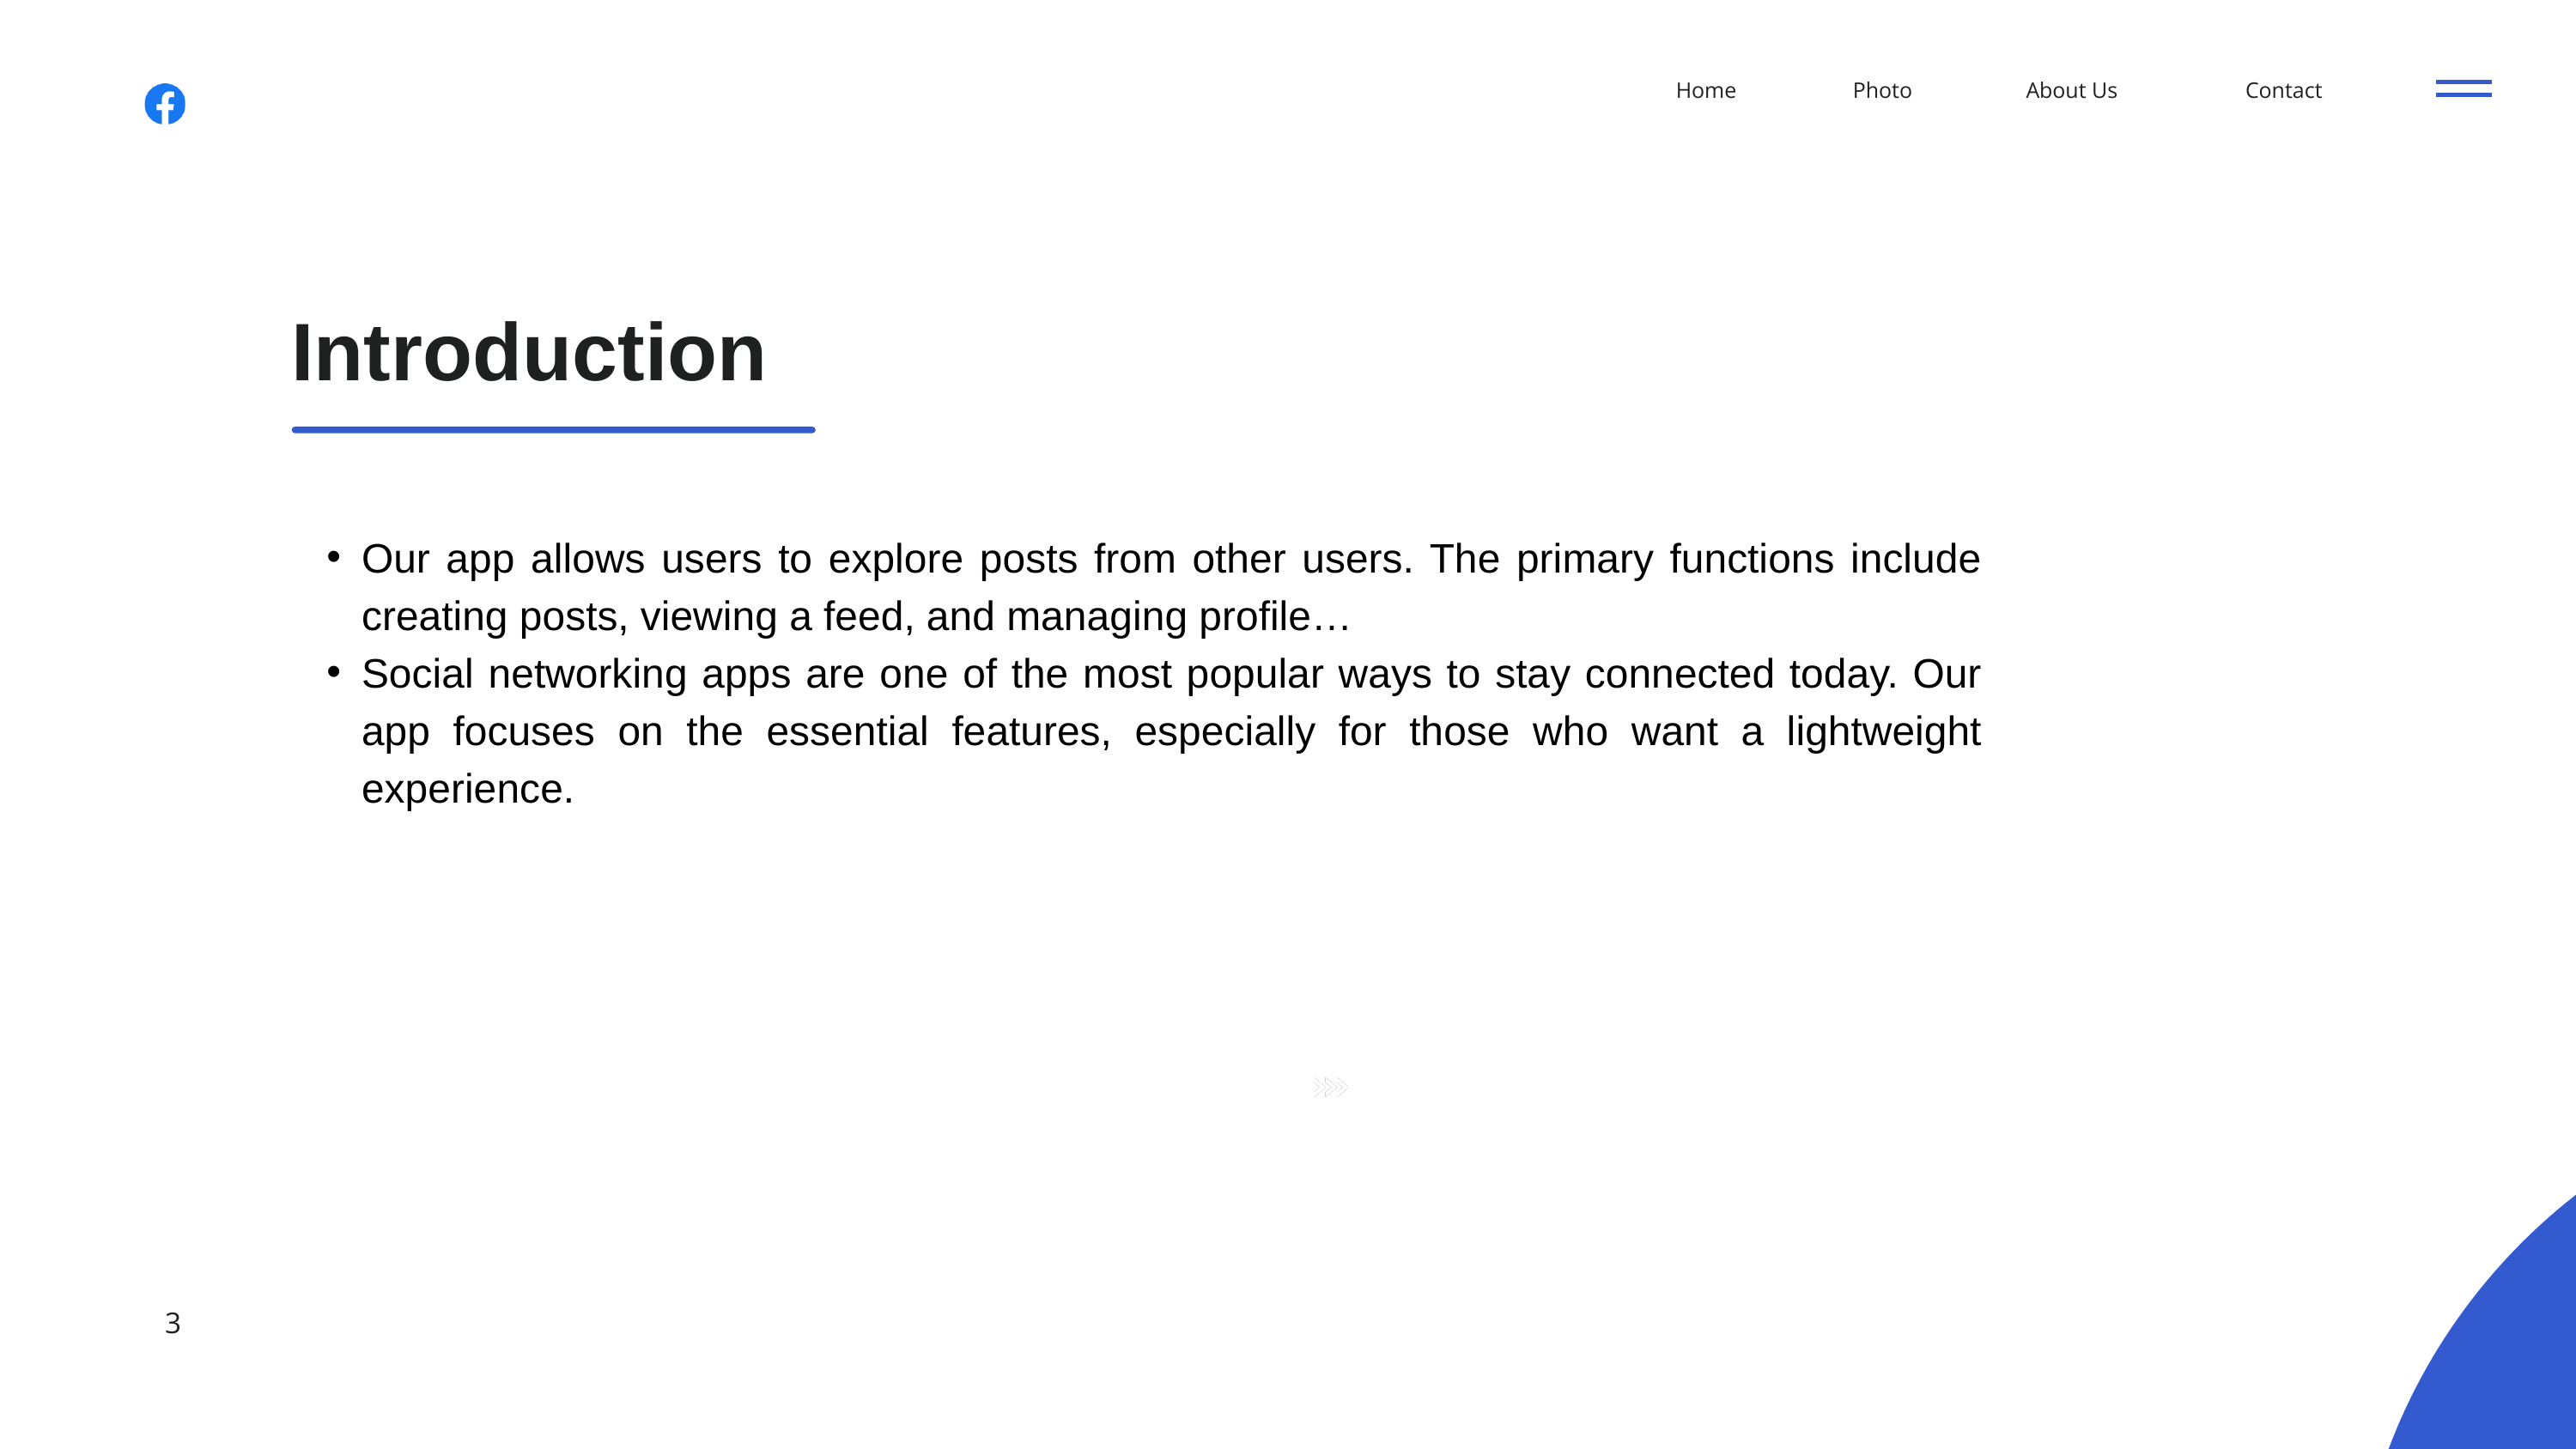

Home
Photo
About Us
Contact

Introduction

Our app allows users to explore posts from other users. The primary functions include creating posts, viewing a feed, and managing profile…
Social networking apps are one of the most popular ways to stay connected today. Our app focuses on the essential features, especially for those who want a lightweight experience.

Service 02
Lorem ipsum dolor sit amet, consectetur adipiscing elit, sed do eiusmod tempor incididunt ut labore et dolore magna aliqua. Ut enim ad minim veniam
Learn More

3